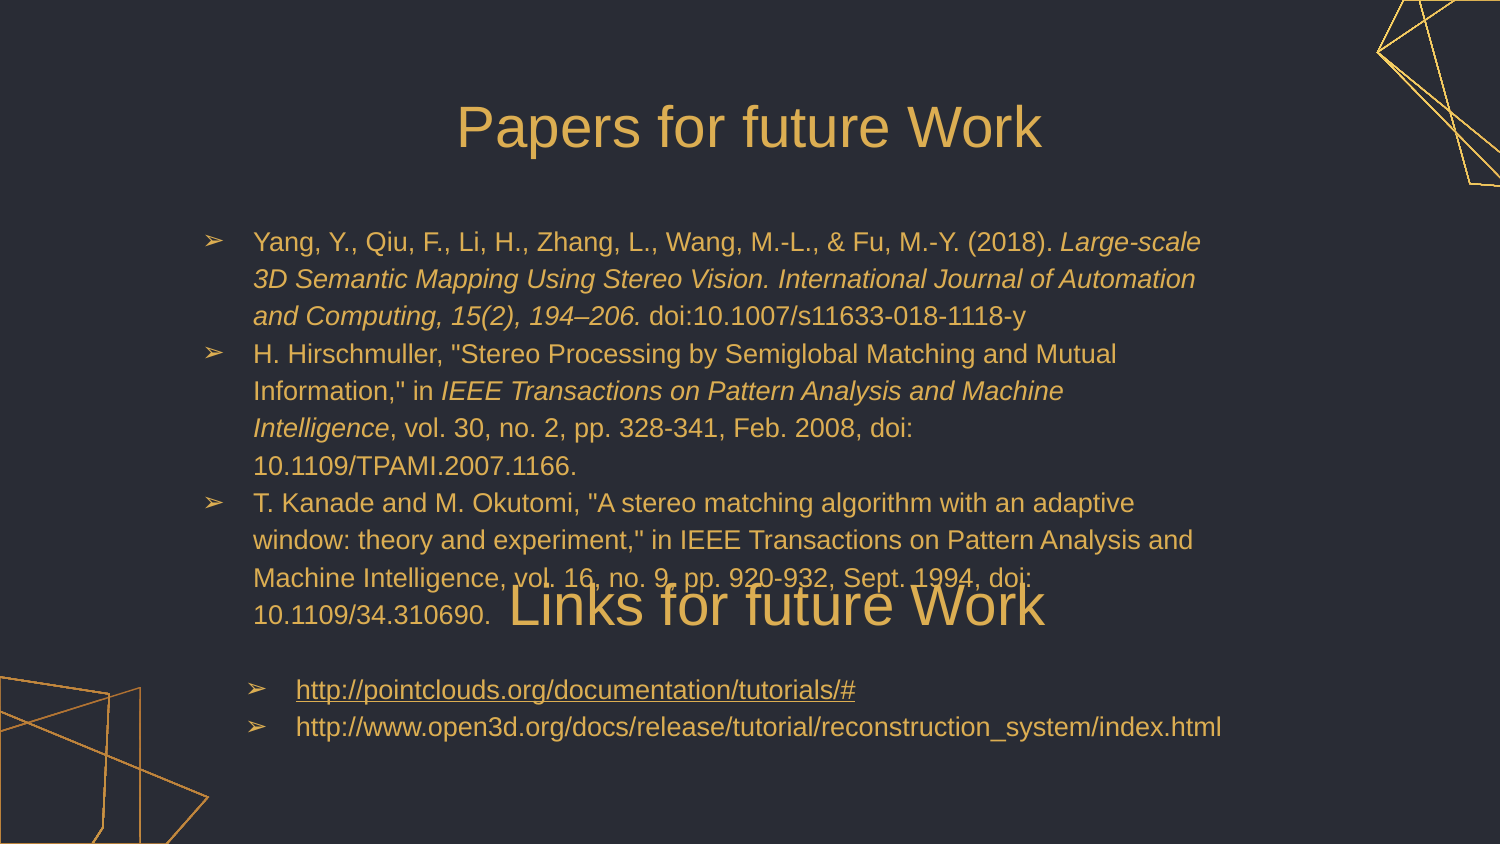

# Papers for future Work
Yang, Y., Qiu, F., Li, H., Zhang, L., Wang, M.-L., & Fu, M.-Y. (2018). Large-scale 3D Semantic Mapping Using Stereo Vision. International Journal of Automation and Computing, 15(2), 194–206. doi:10.1007/s11633-018-1118-y
H. Hirschmuller, "Stereo Processing by Semiglobal Matching and Mutual Information," in IEEE Transactions on Pattern Analysis and Machine Intelligence, vol. 30, no. 2, pp. 328-341, Feb. 2008, doi: 10.1109/TPAMI.2007.1166.
T. Kanade and M. Okutomi, "A stereo matching algorithm with an adaptive window: theory and experiment," in IEEE Transactions on Pattern Analysis and Machine Intelligence, vol. 16, no. 9, pp. 920-932, Sept. 1994, doi: 10.1109/34.310690.

Links for future Work
http://pointclouds.org/documentation/tutorials/#
http://www.open3d.org/docs/release/tutorial/reconstruction_system/index.html